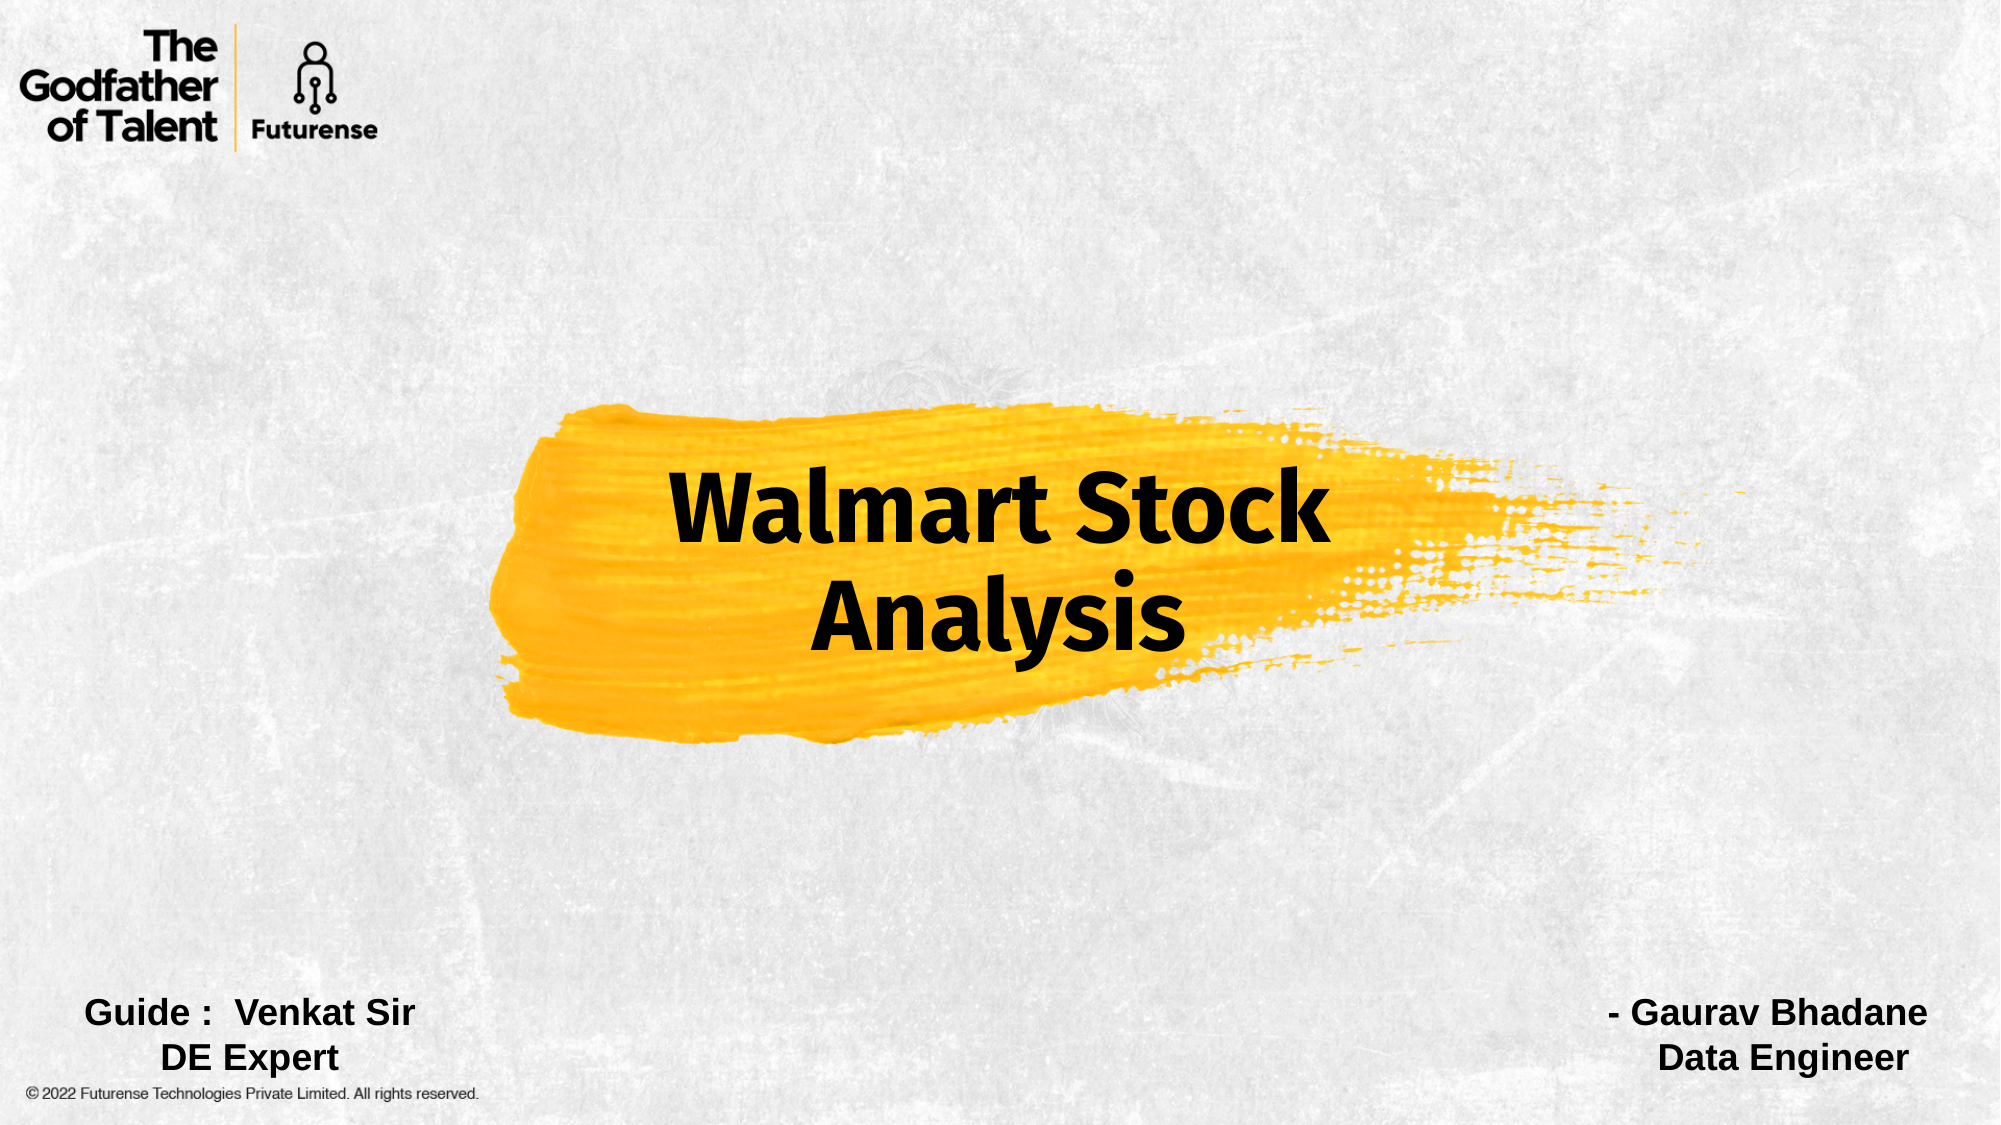

Walmart Stock Analysis
Guide :  Venkat Sir
DE Expert
- Gaurav Bhadane
   Data Engineer